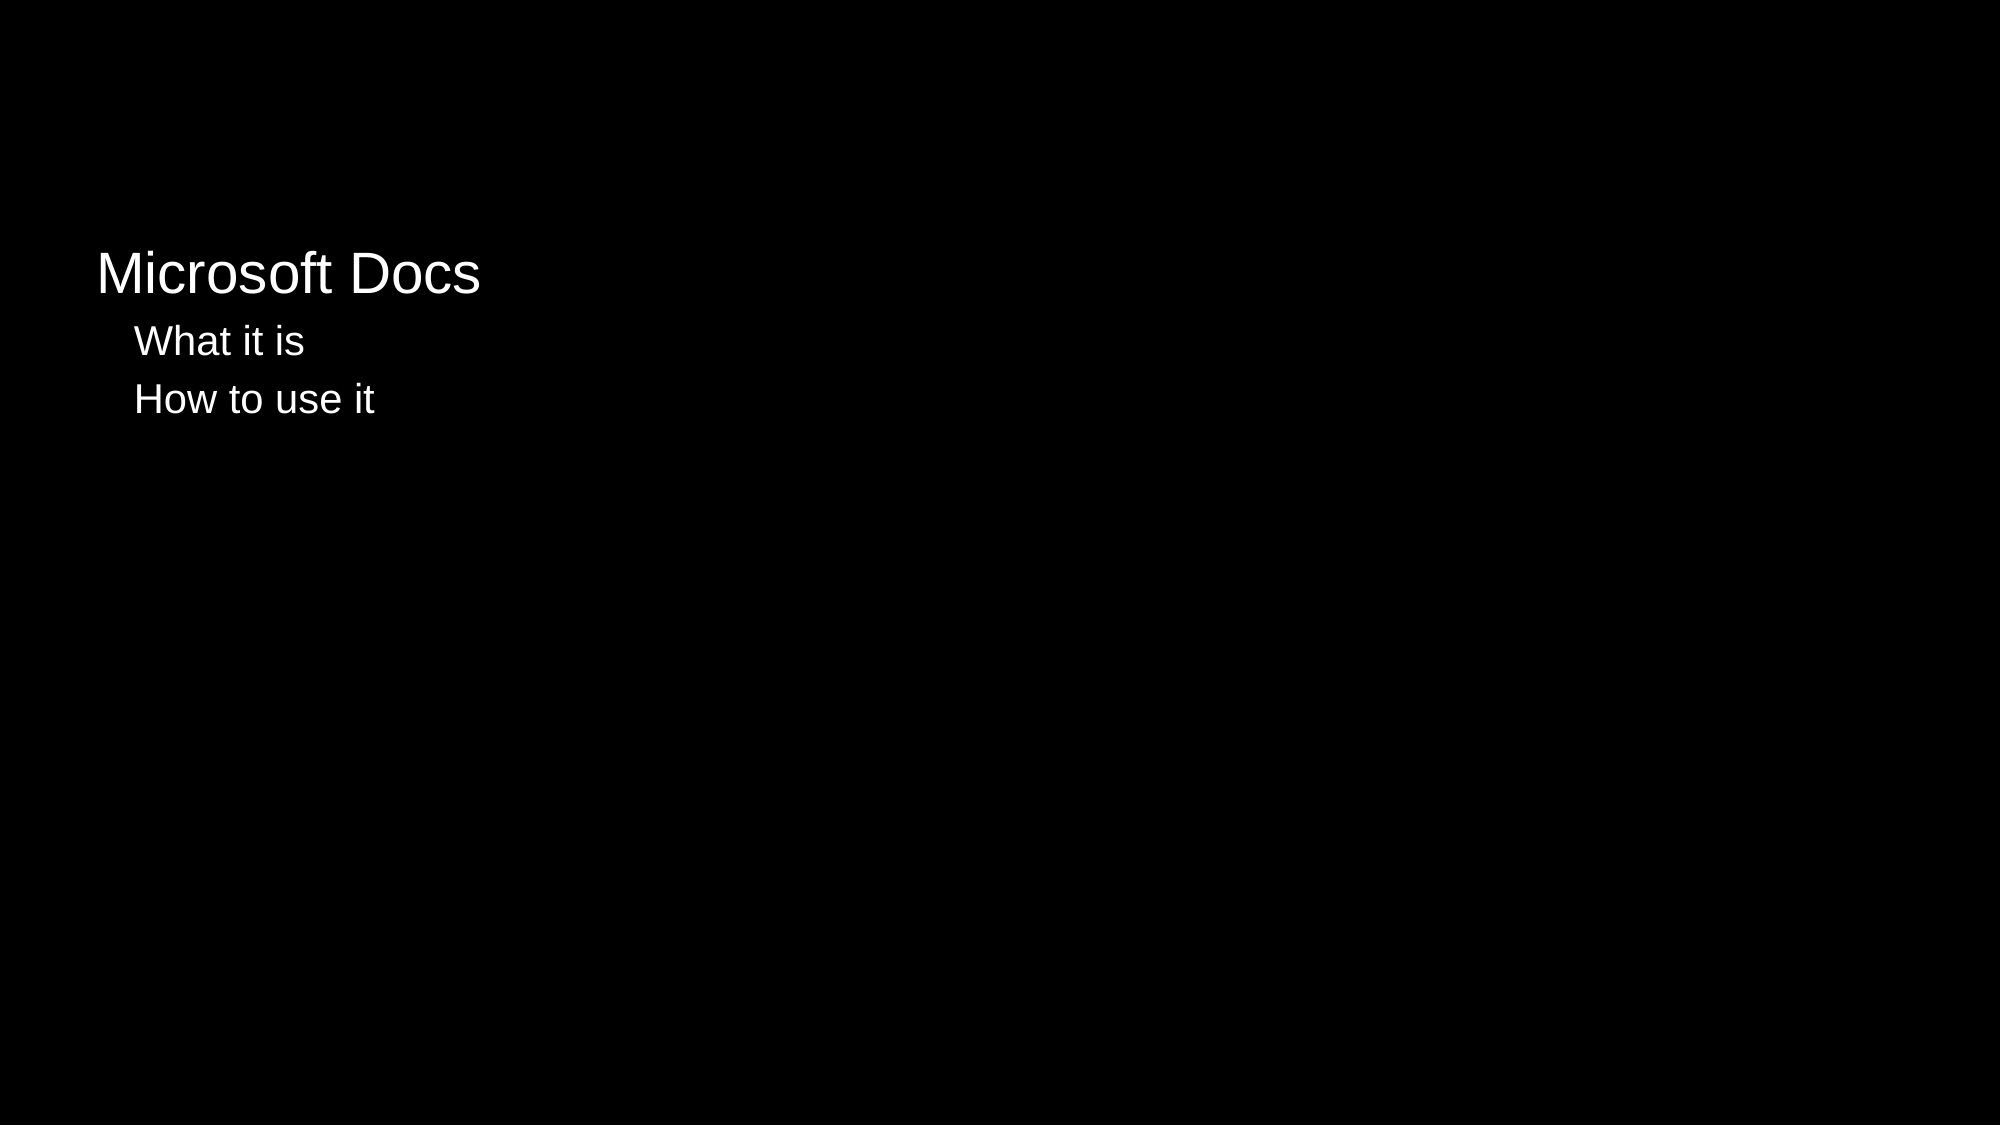

#
Microsoft Docs
What it is
How to use it